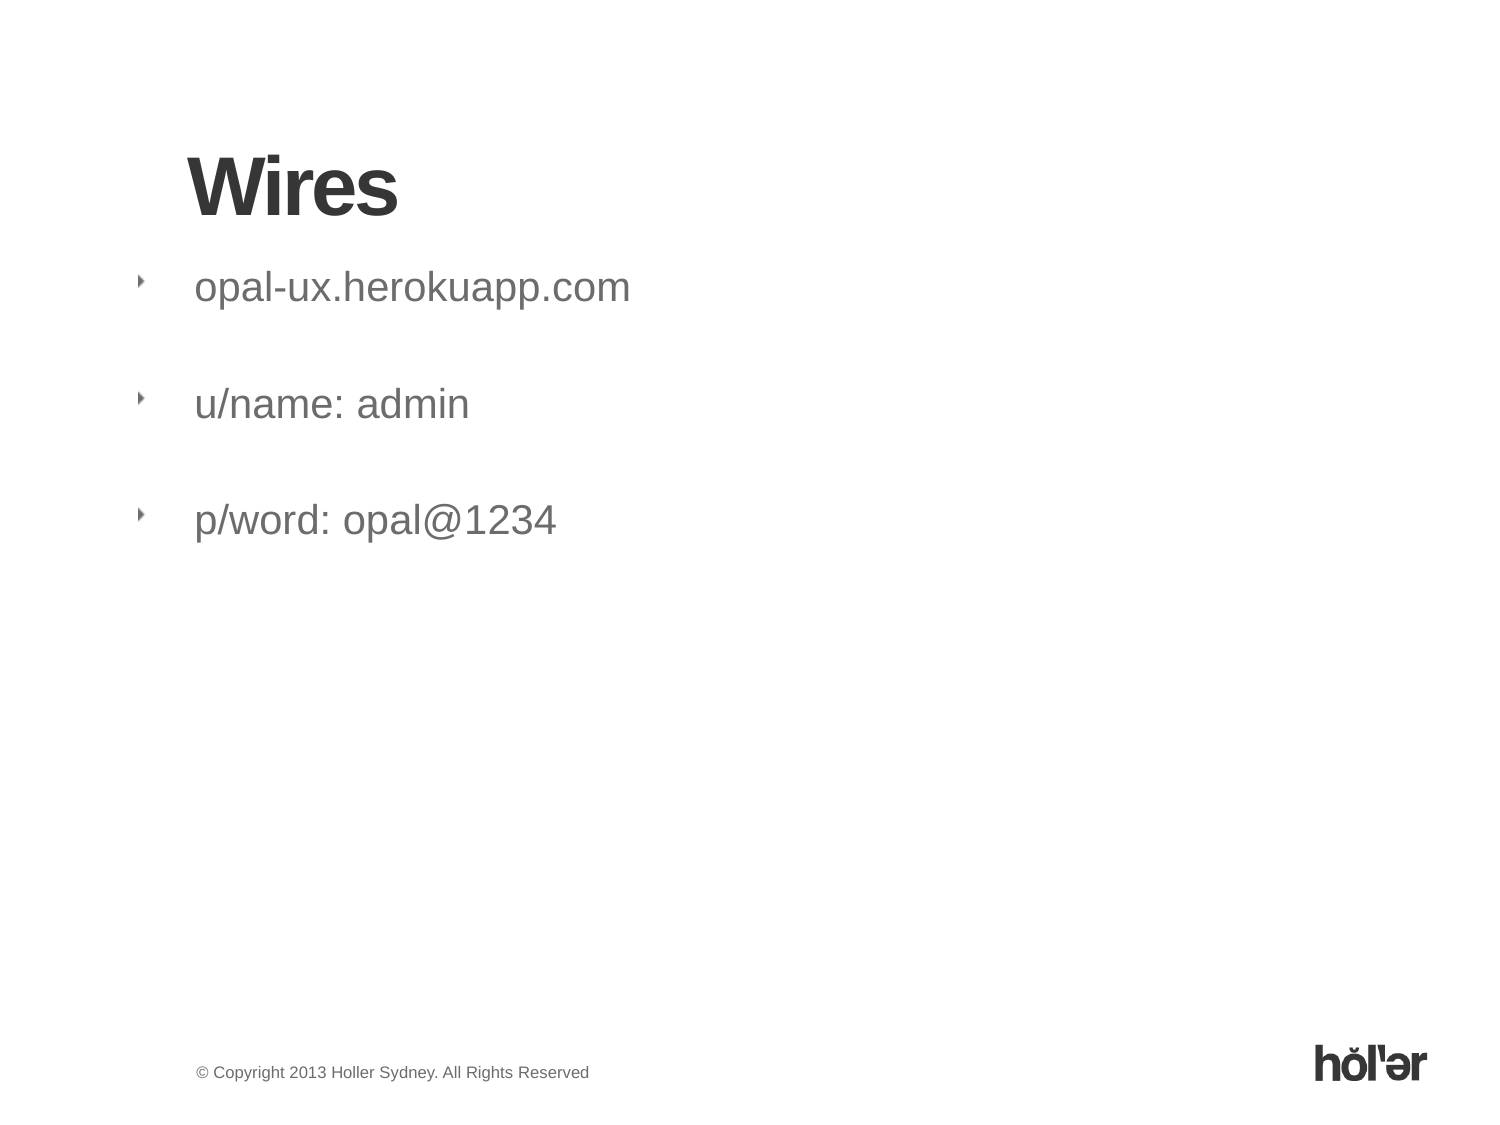

# Wires
opal-ux.herokuapp.com

u/name: admin

p/word: opal@1234